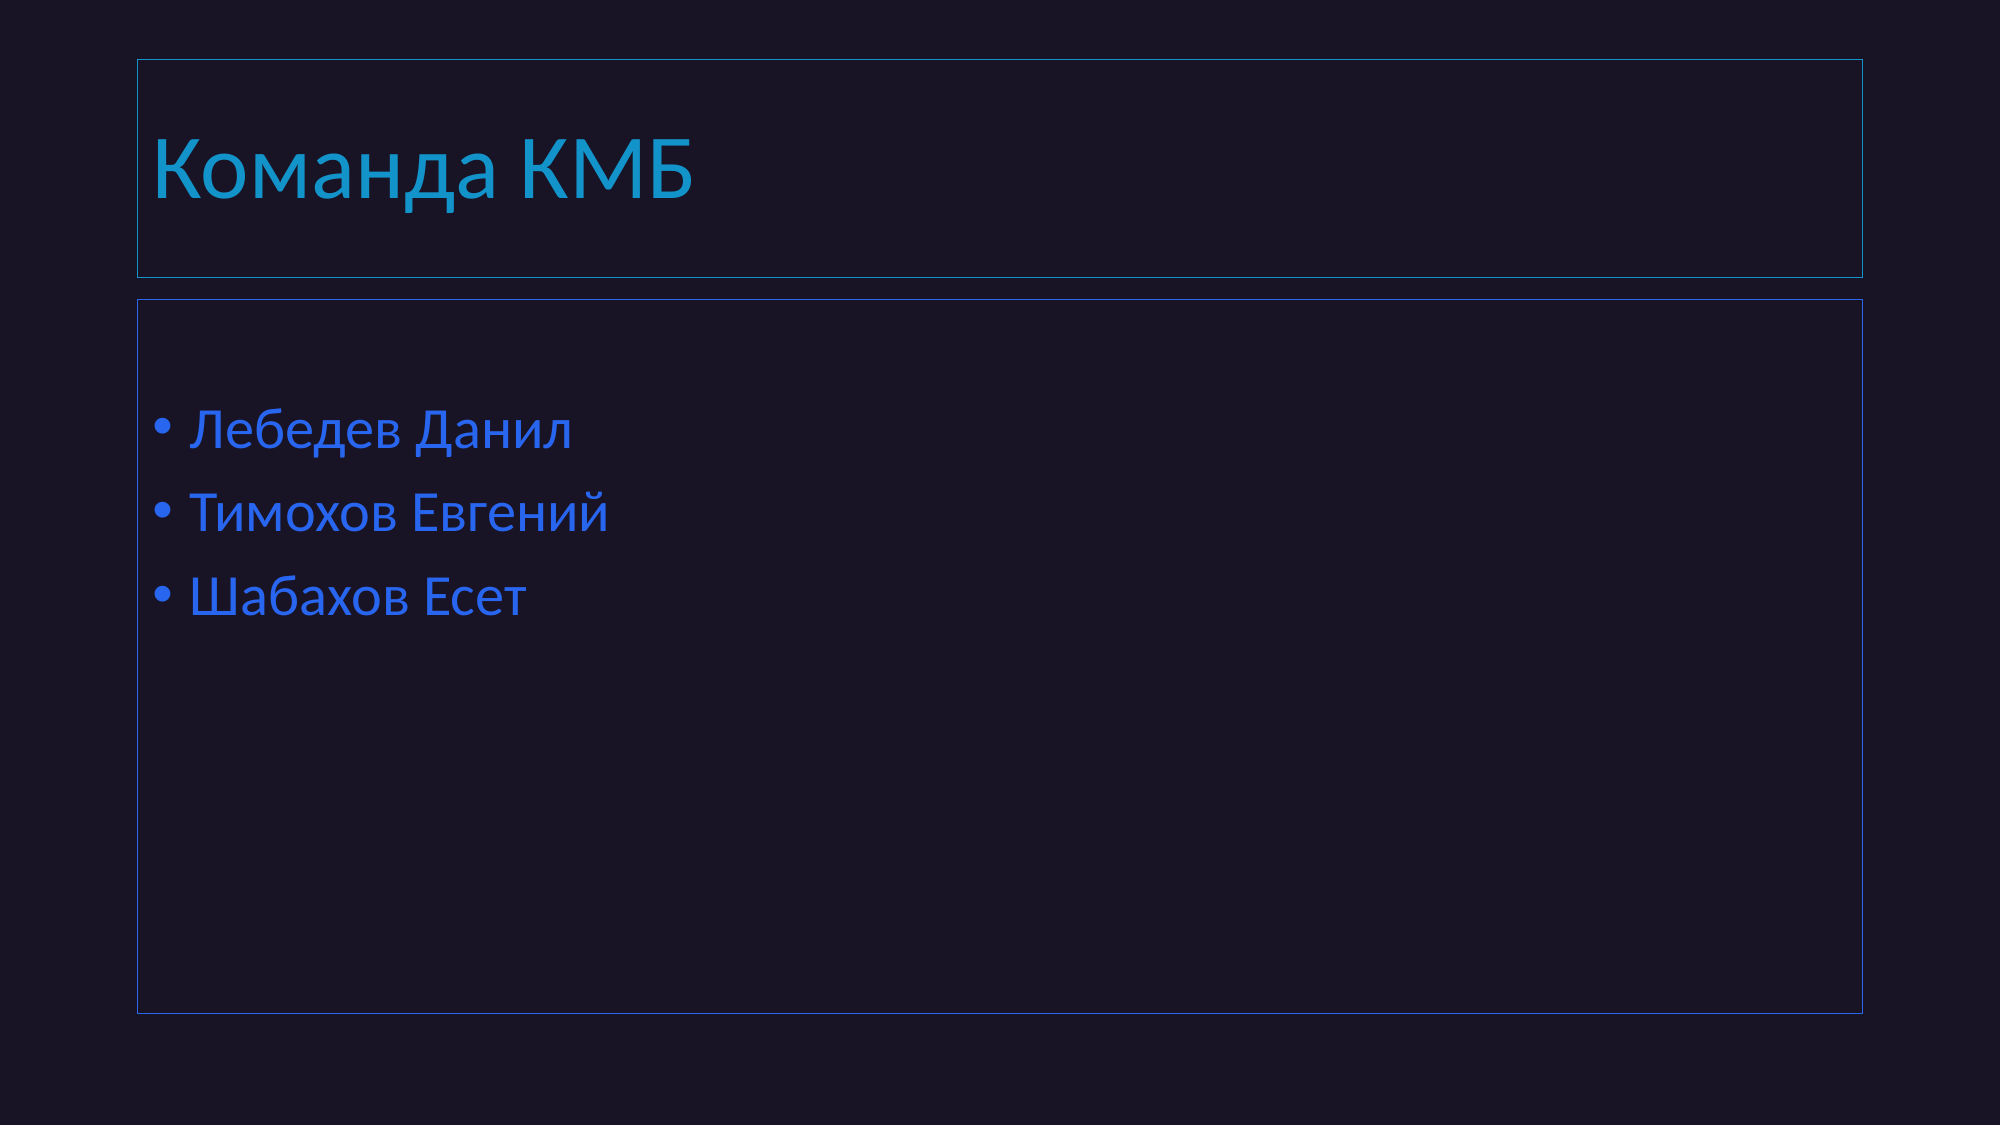

# Команда КМБ

Лебедев Данил
Тимохов Евгений
Шабахов Есет